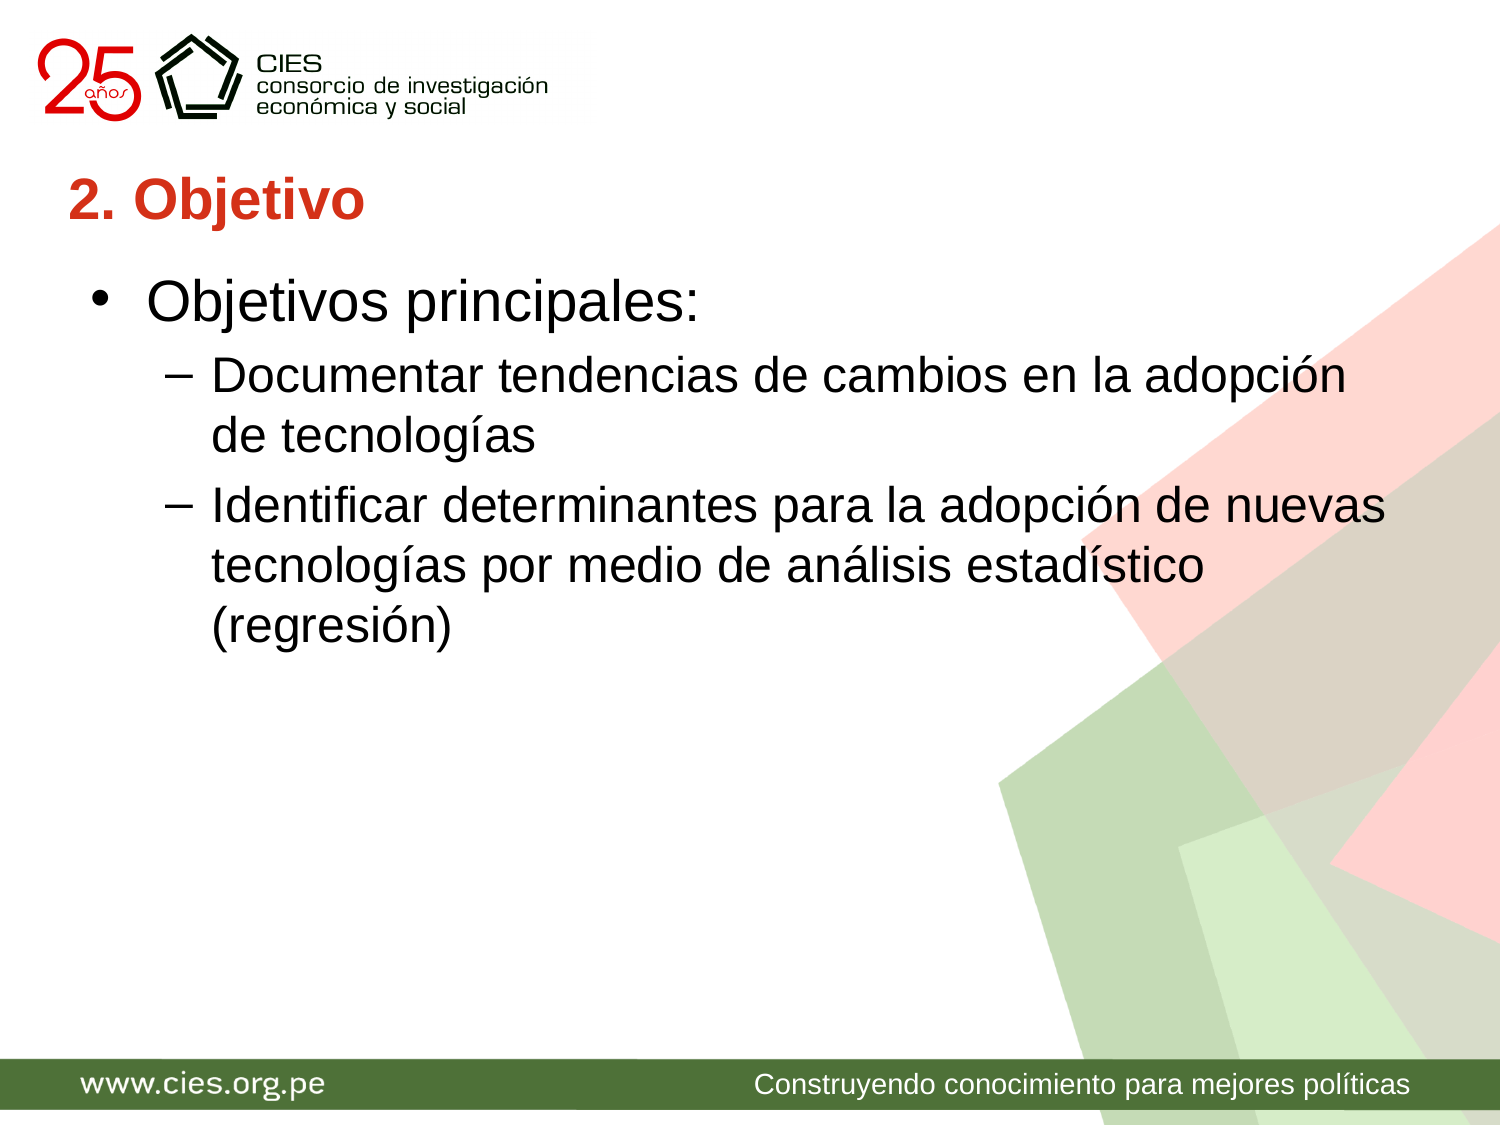

# 2. Objetivo
Objetivos principales:
Documentar tendencias de cambios en la adopción de tecnologías
Identificar determinantes para la adopción de nuevas tecnologías por medio de análisis estadístico (regresión)